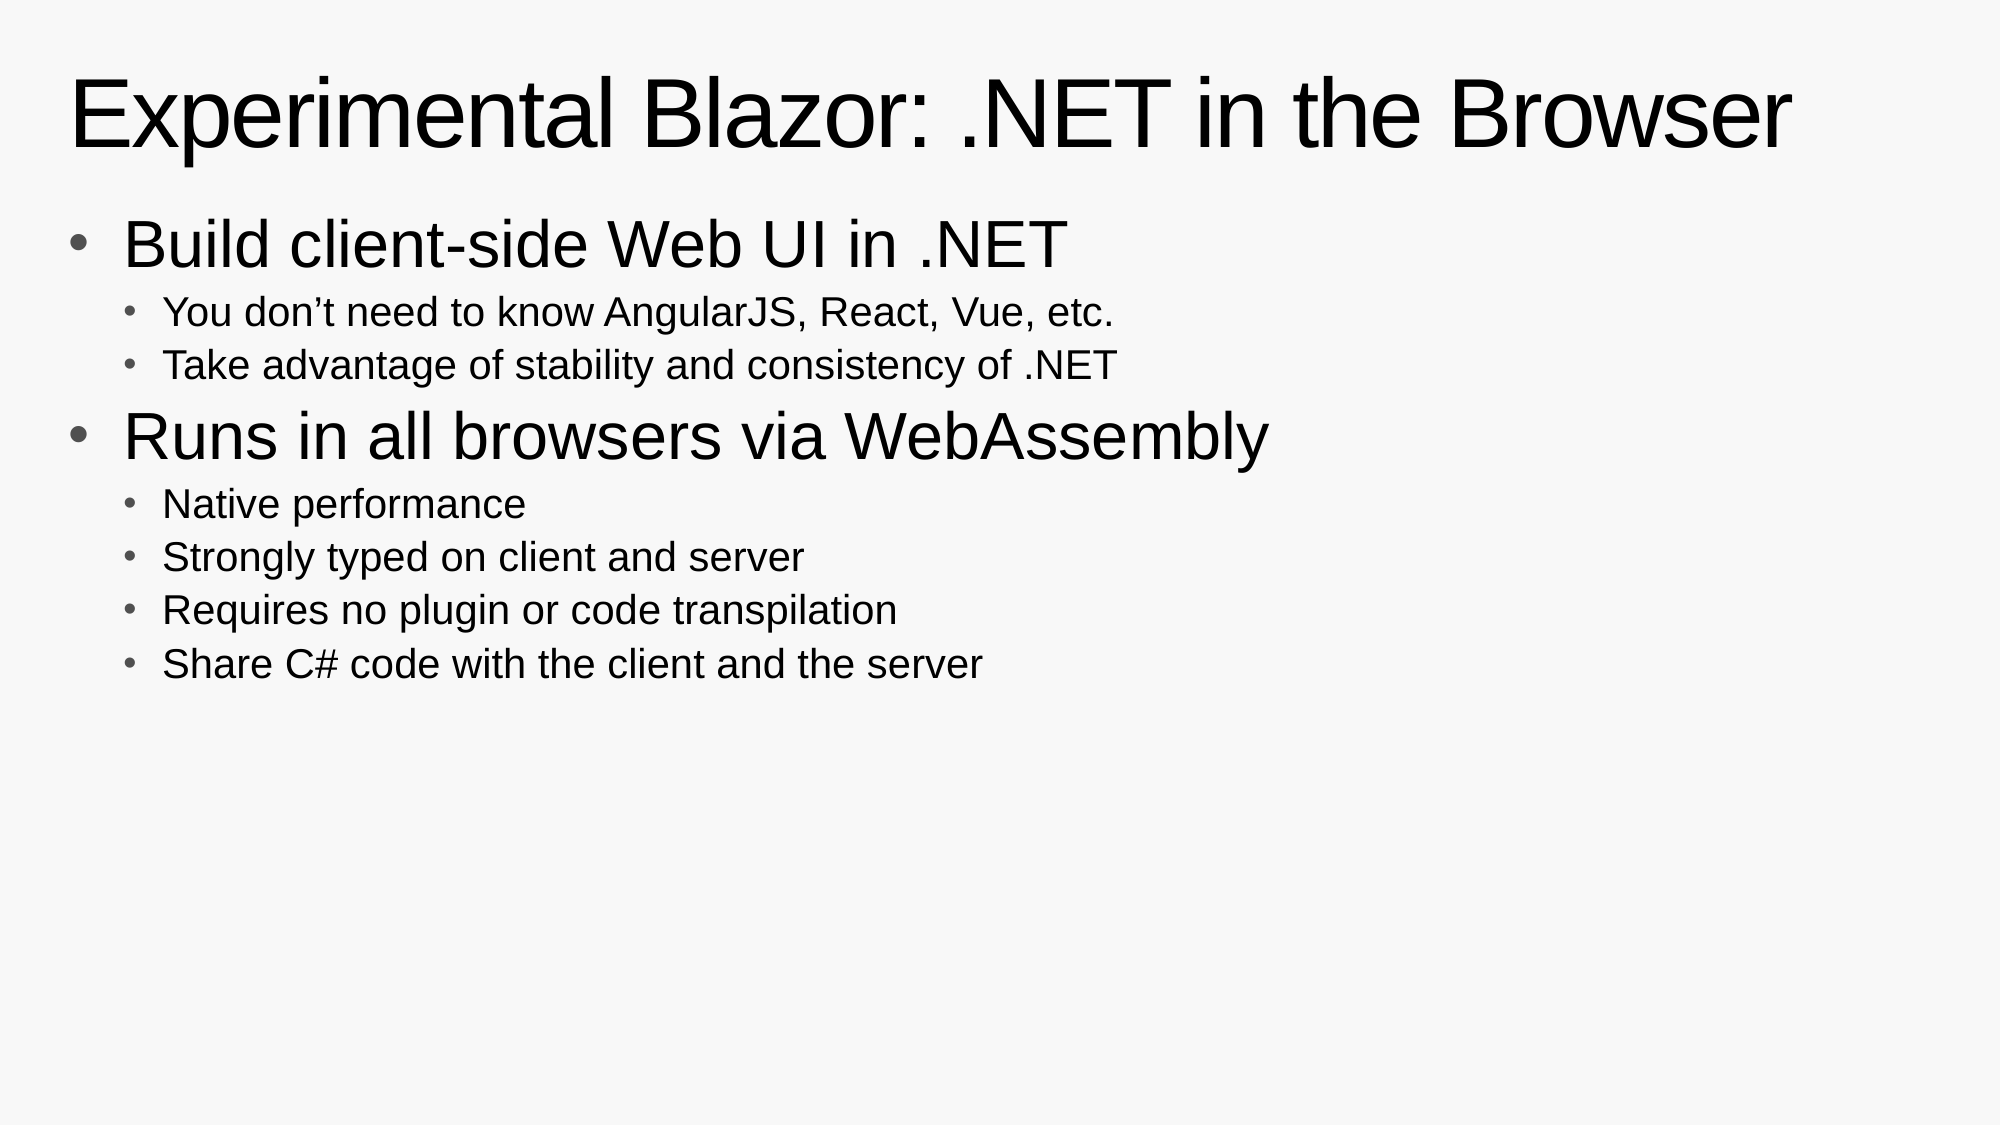

# Experimental Blazor: .NET in the Browser
Build client-side Web UI in .NET
You don’t need to know AngularJS, React, Vue, etc.
Take advantage of stability and consistency of .NET
Runs in all browsers via WebAssembly
Native performance
Strongly typed on client and server
Requires no plugin or code transpilation
Share C# code with the client and the server